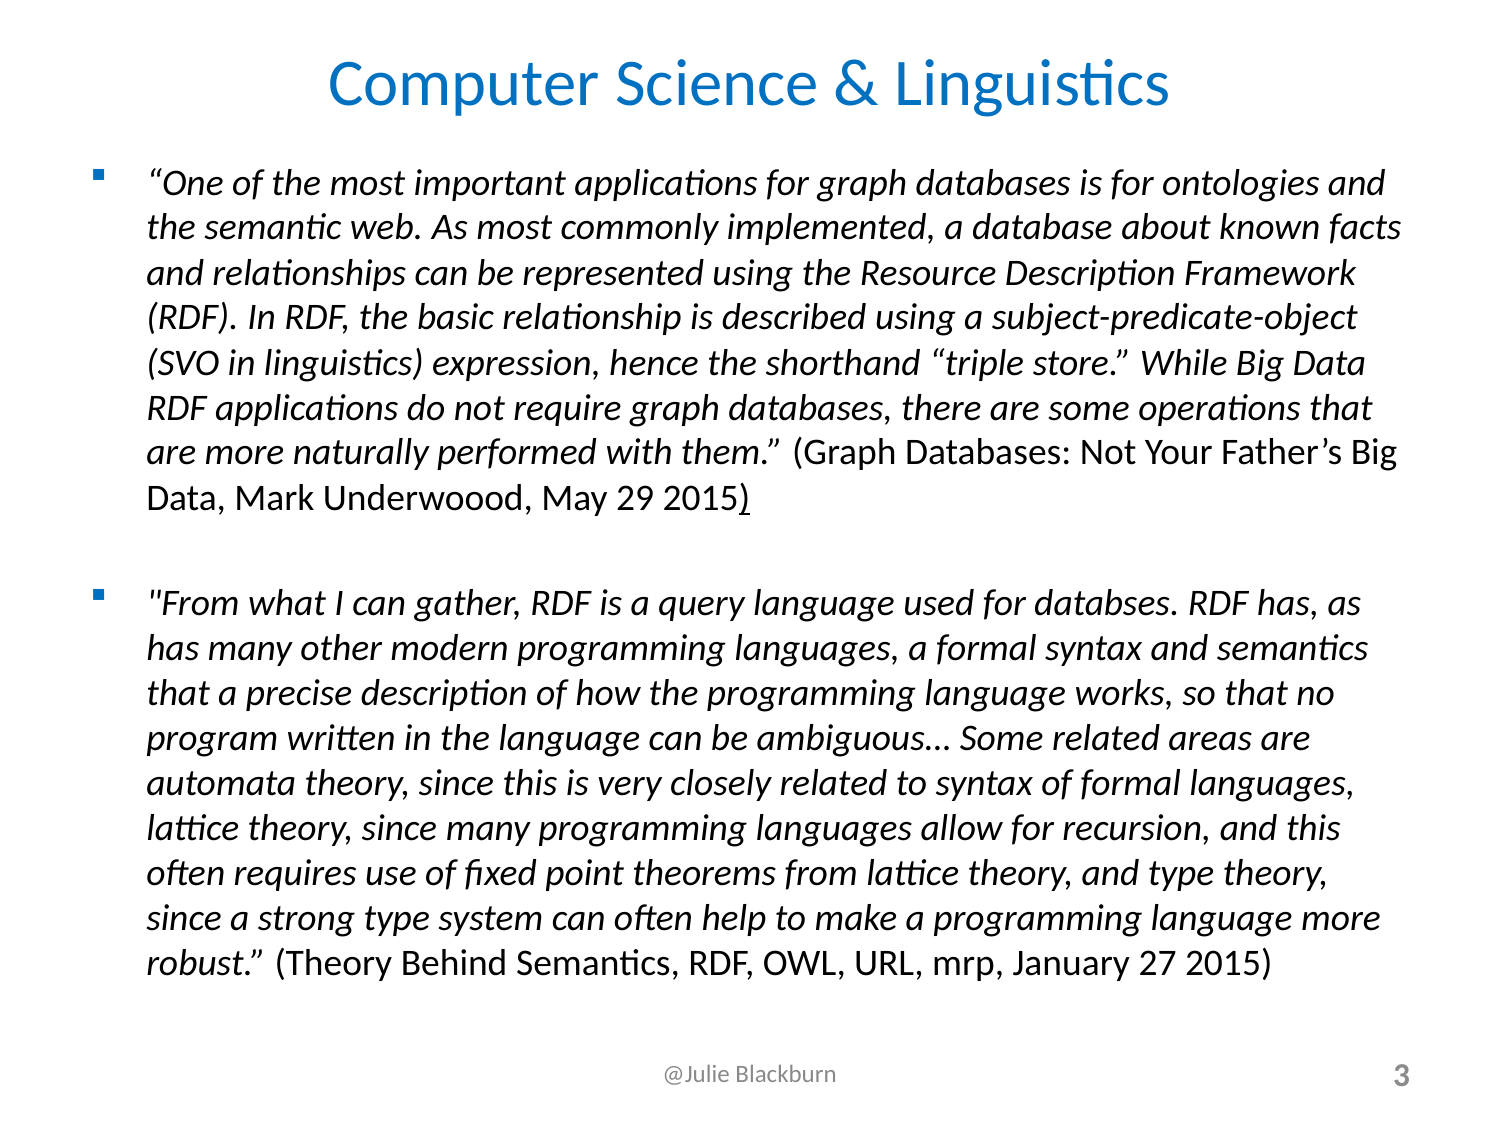

# Computer Science & Linguistics
“One of the most important applications for graph databases is for ontologies and the semantic web. As most commonly implemented, a database about known facts and relationships can be represented using the Resource Description Framework (RDF). In RDF, the basic relationship is described using a subject-predicate-object (SVO in linguistics) expression, hence the shorthand “triple store.” While Big Data RDF applications do not require graph databases, there are some operations that are more naturally performed with them.” (Graph Databases: Not Your Father’s Big Data, Mark Underwoood, May 29 2015)

"From what I can gather, RDF is a query language used for databses. RDF has, as has many other modern programming languages, a formal syntax and semantics that a precise description of how the programming language works, so that no program written in the language can be ambiguous… Some related areas are automata theory, since this is very closely related to syntax of formal languages, lattice theory, since many programming languages allow for recursion, and this often requires use of fixed point theorems from lattice theory, and type theory, since a strong type system can often help to make a programming language more robust.” (Theory Behind Semantics, RDF, OWL, URL, mrp, January 27 2015)
@Julie Blackburn
3